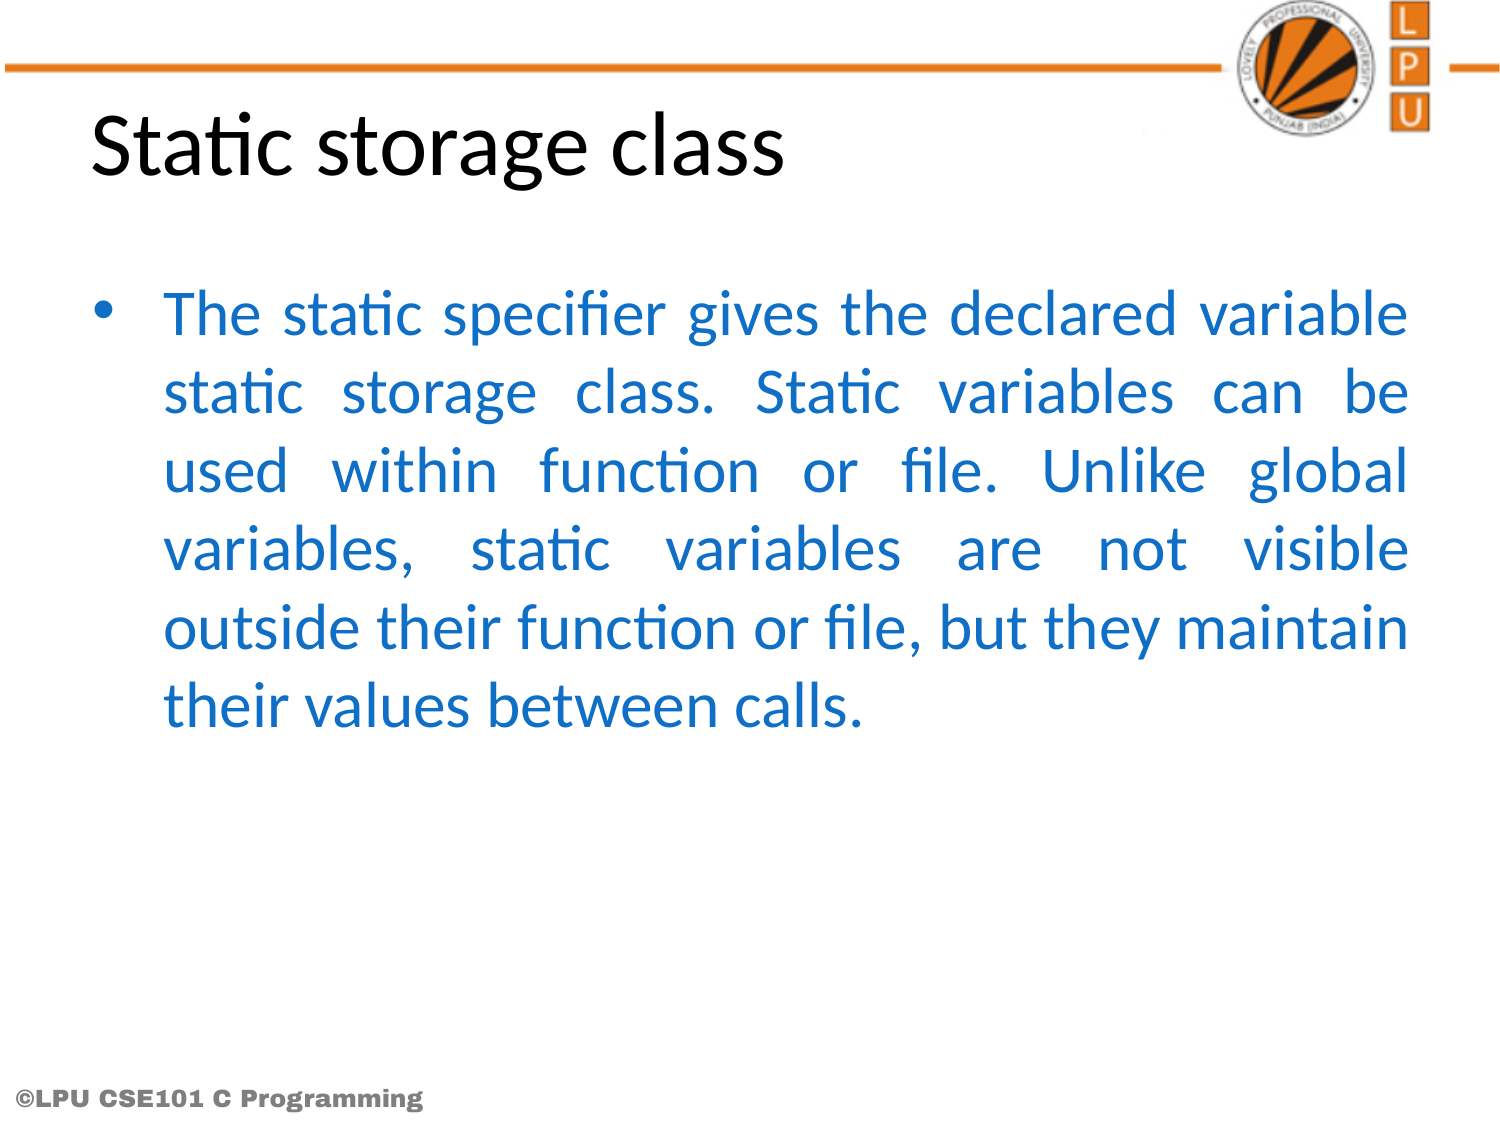

# Static storage class
The static specifier gives the declared variable static storage class. Static variables can be used within function or file. Unlike global variables, static variables are not visible outside their function or file, but they maintain their values between calls.